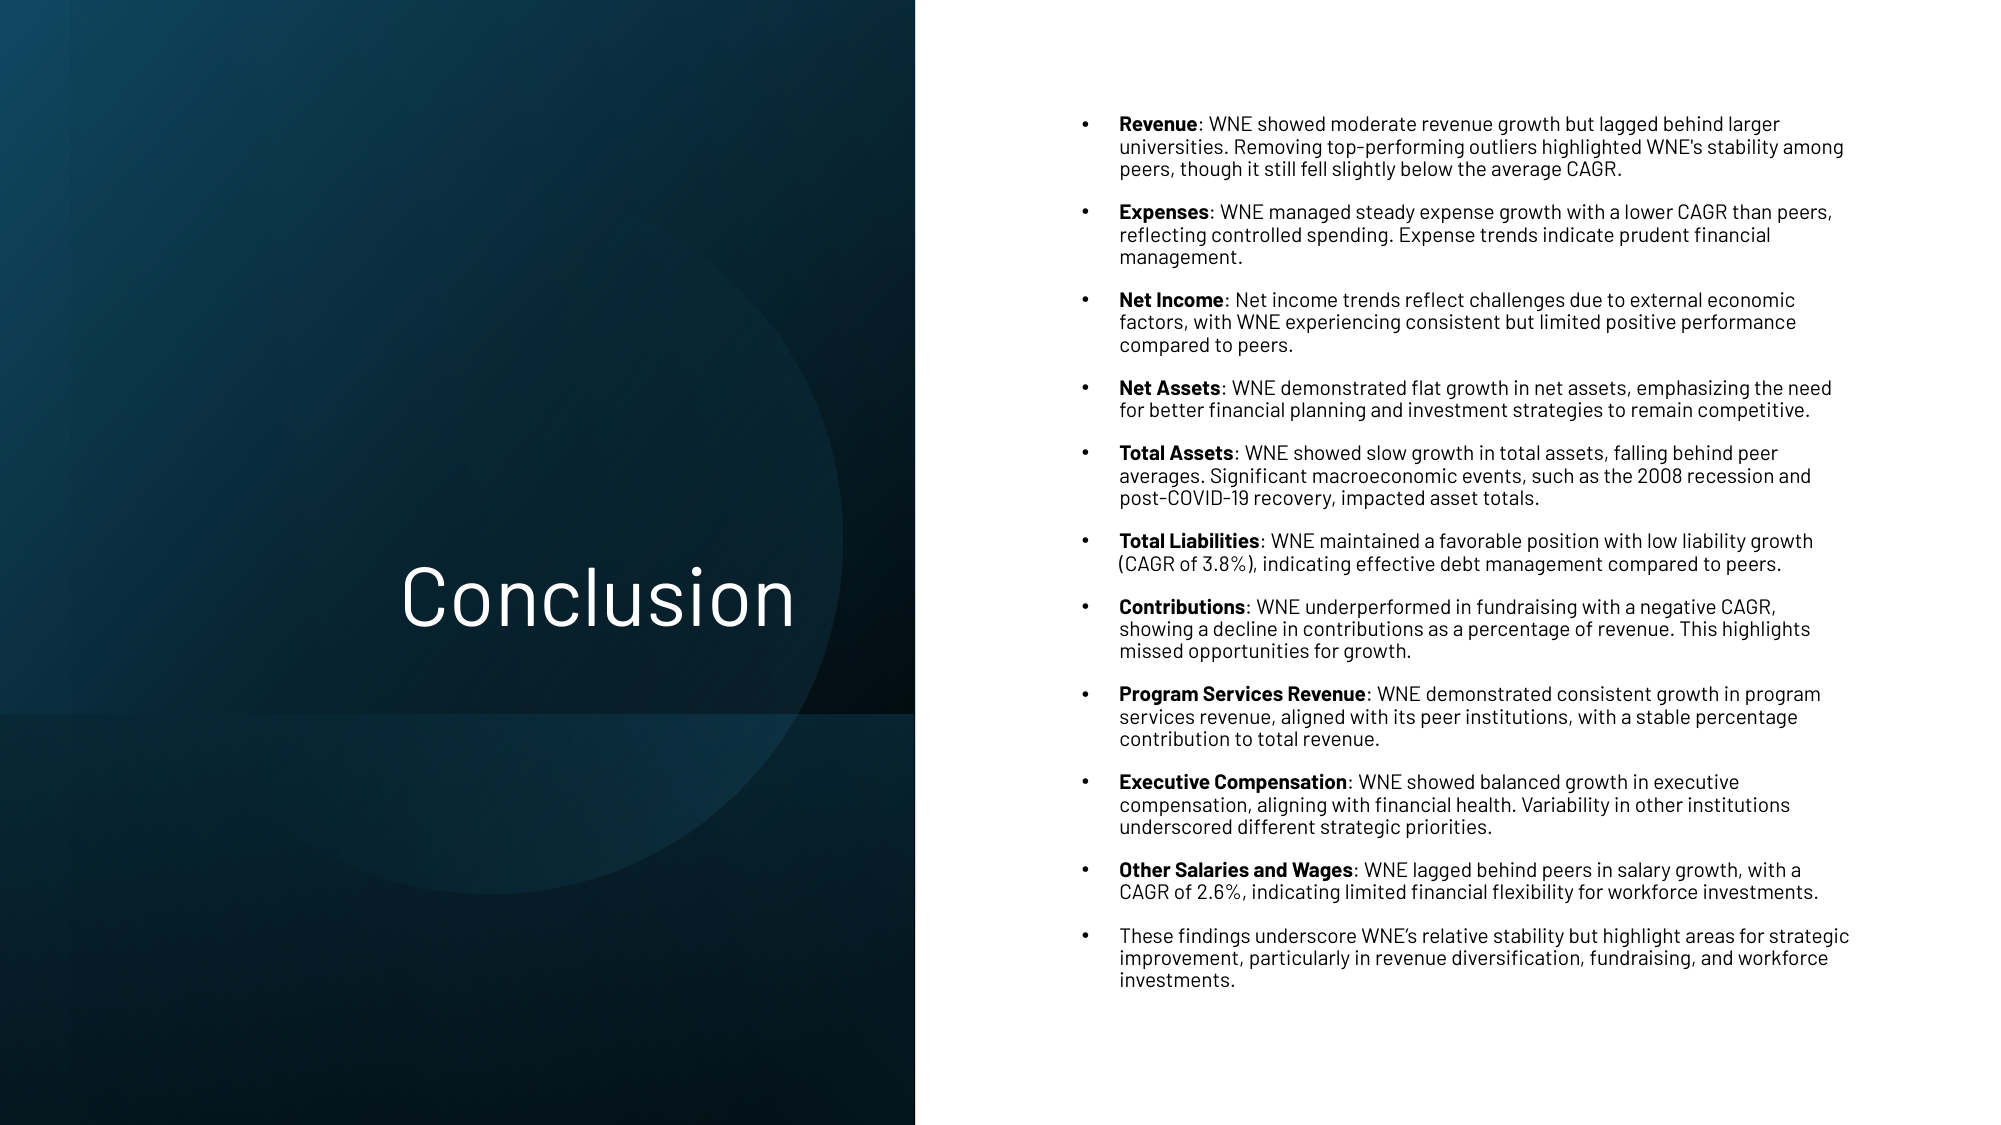

# Conclusion

Revenue: WNE showed moderate revenue growth but lagged behind larger universities. Removing top-performing outliers highlighted WNE's stability among peers, though it still fell slightly below the average CAGR.
Expenses: WNE managed steady expense growth with a lower CAGR than peers, reflecting controlled spending. Expense trends indicate prudent financial management.
Net Income: Net income trends reflect challenges due to external economic factors, with WNE experiencing consistent but limited positive performance compared to peers.
Net Assets: WNE demonstrated flat growth in net assets, emphasizing the need for better financial planning and investment strategies to remain competitive.
Total Assets: WNE showed slow growth in total assets, falling behind peer averages. Significant macroeconomic events, such as the 2008 recession and post-COVID-19 recovery, impacted asset totals.
Total Liabilities: WNE maintained a favorable position with low liability growth (CAGR of 3.8%), indicating effective debt management compared to peers.
Contributions: WNE underperformed in fundraising with a negative CAGR, showing a decline in contributions as a percentage of revenue. This highlights missed opportunities for growth.
Program Services Revenue: WNE demonstrated consistent growth in program services revenue, aligned with its peer institutions, with a stable percentage contribution to total revenue.
Executive Compensation: WNE showed balanced growth in executive compensation, aligning with financial health. Variability in other institutions underscored different strategic priorities.
Other Salaries and Wages: WNE lagged behind peers in salary growth, with a CAGR of 2.6%, indicating limited financial flexibility for workforce investments.
These findings underscore WNE’s relative stability but highlight areas for strategic improvement, particularly in revenue diversification, fundraising, and workforce investments.